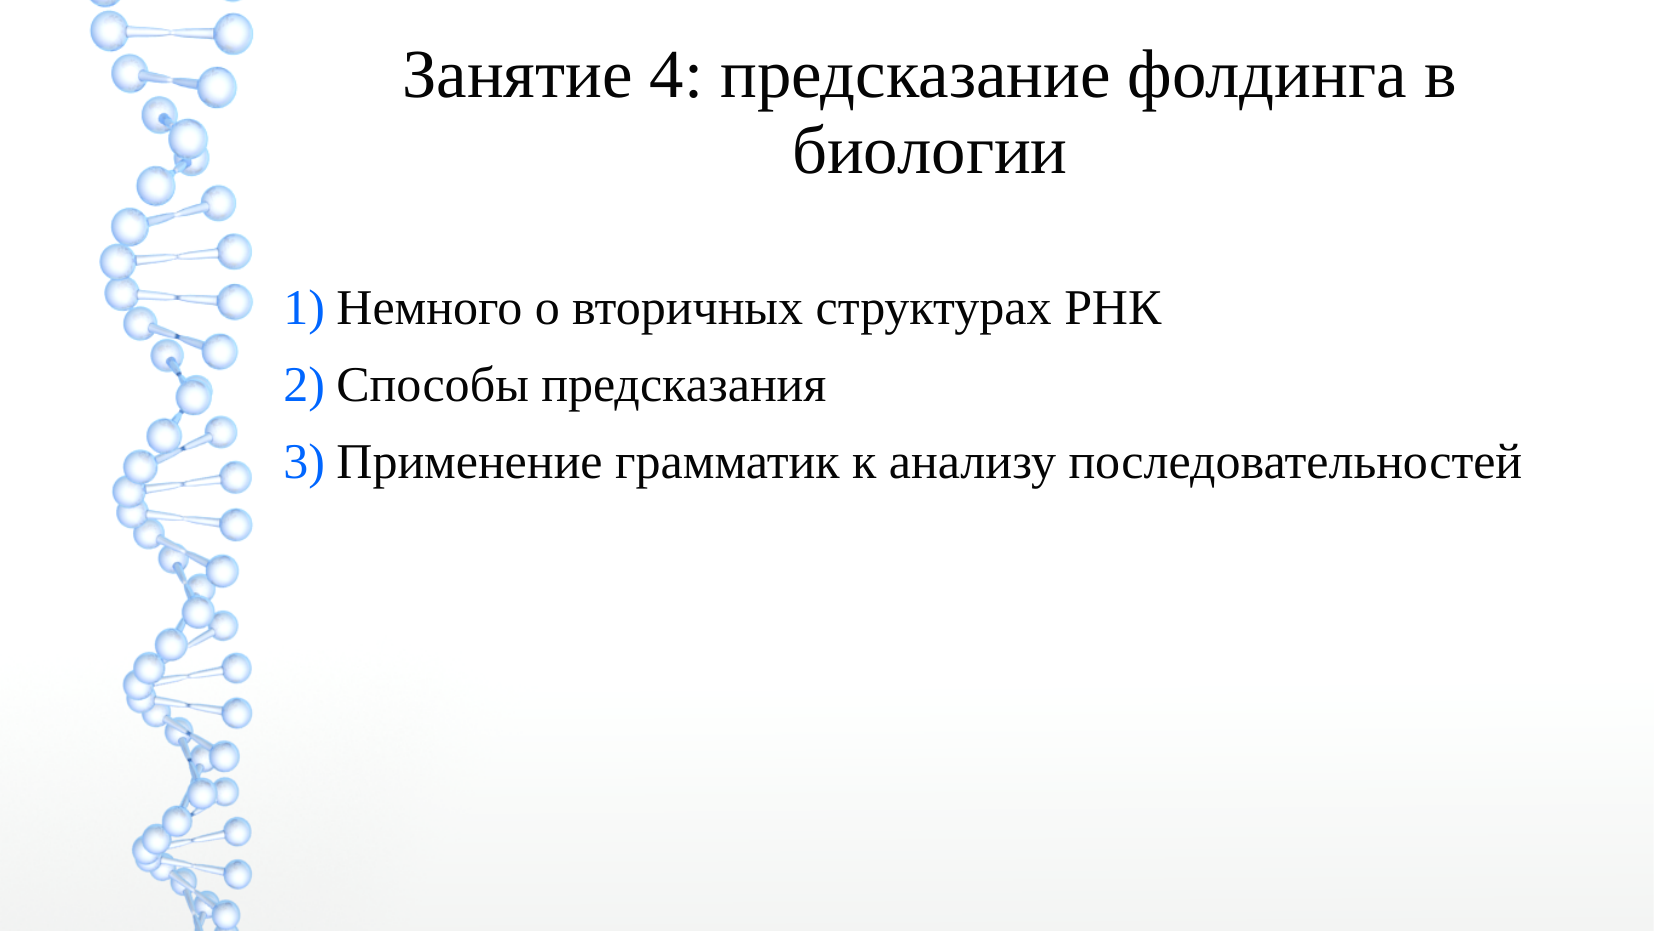

Занятие 4: предсказание фолдинга в биологии

Немного о вторичных структурах РНК
Способы предсказания
Применение грамматик к анализу последовательностей